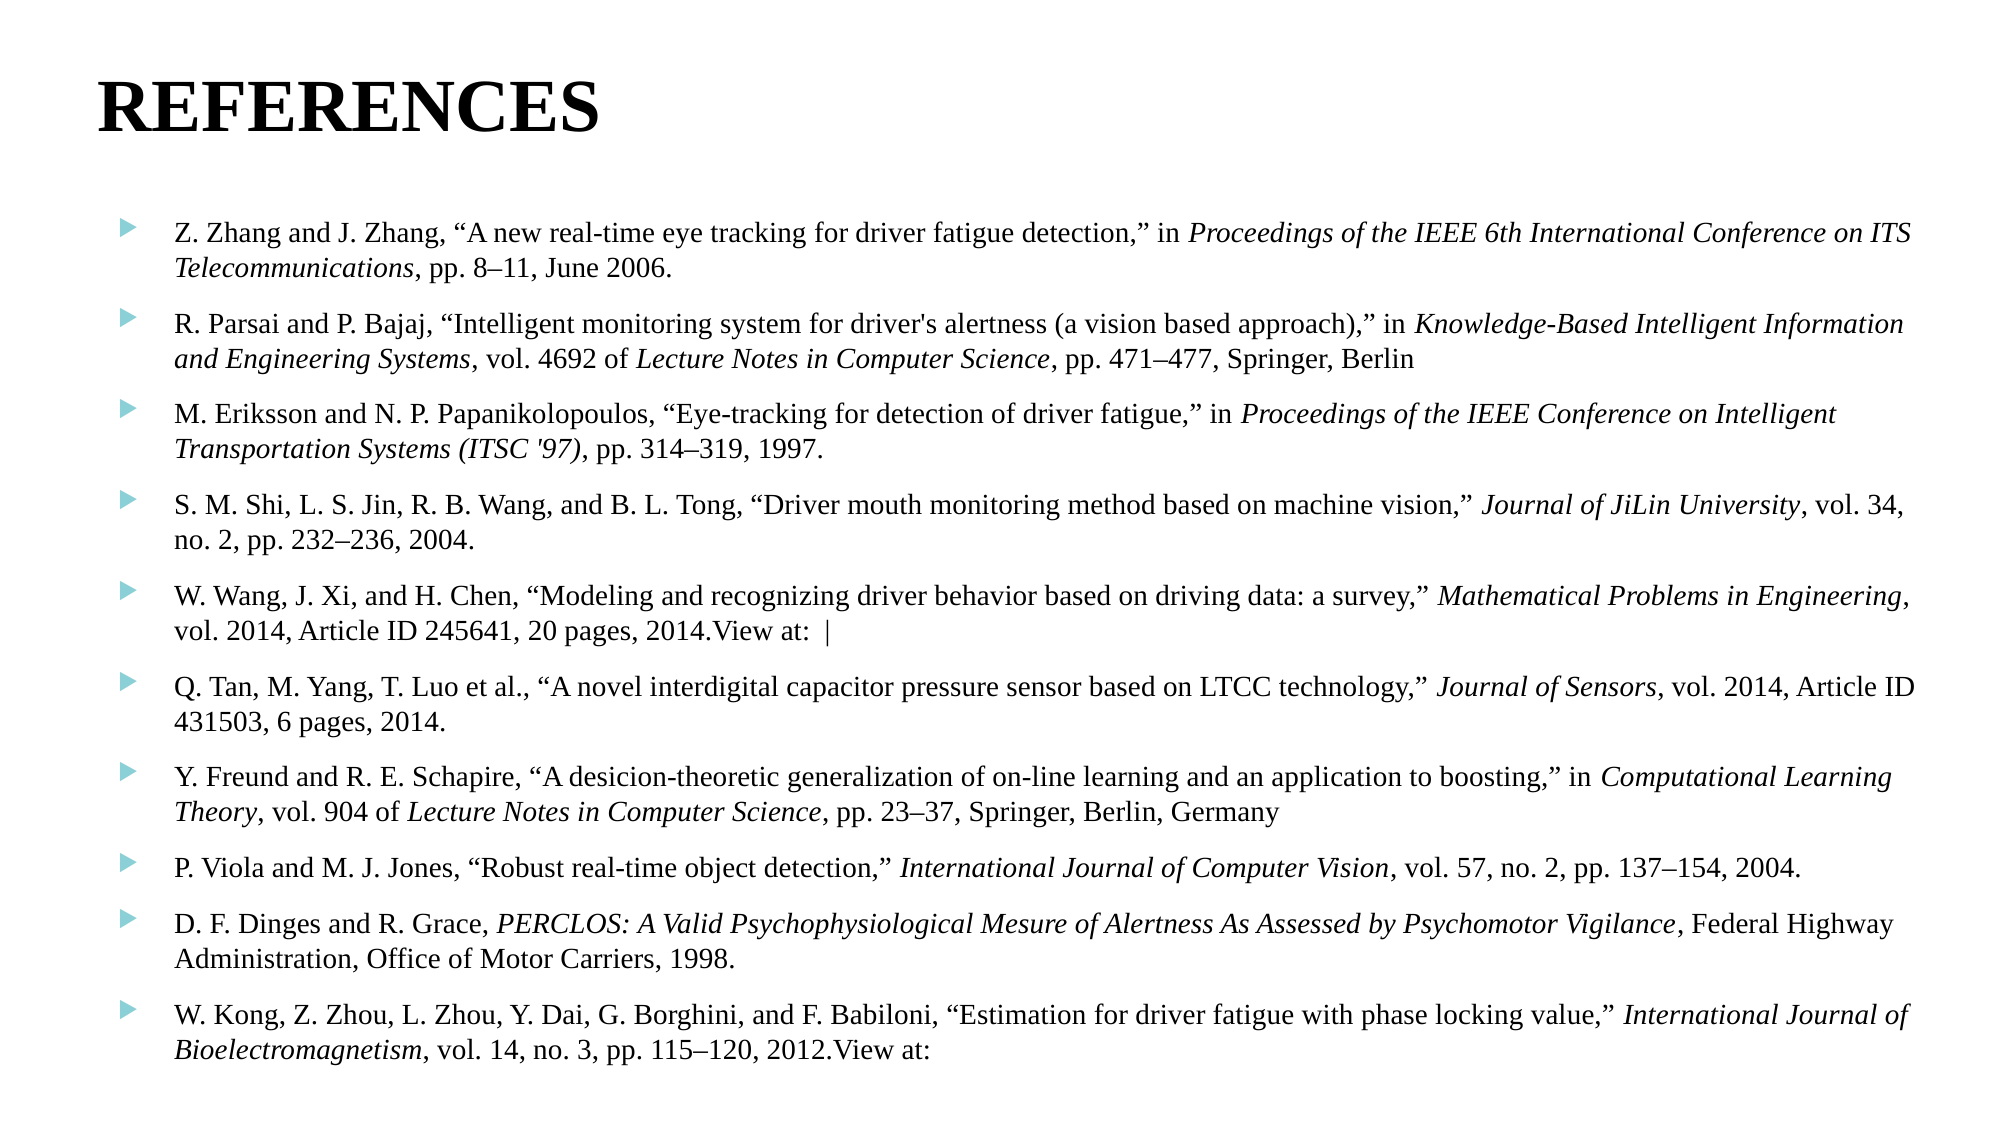

# REFERENCES
Z. Zhang and J. Zhang, “A new real-time eye tracking for driver fatigue detection,” in Proceedings of the IEEE 6th International Conference on ITS Telecommunications, pp. 8–11, June 2006.
R. Parsai and P. Bajaj, “Intelligent monitoring system for driver's alertness (a vision based approach),” in Knowledge-Based Intelligent Information and Engineering Systems, vol. 4692 of Lecture Notes in Computer Science, pp. 471–477, Springer, Berlin
M. Eriksson and N. P. Papanikolopoulos, “Eye-tracking for detection of driver fatigue,” in Proceedings of the IEEE Conference on Intelligent Transportation Systems (ITSC '97), pp. 314–319, 1997.
S. M. Shi, L. S. Jin, R. B. Wang, and B. L. Tong, “Driver mouth monitoring method based on machine vision,” Journal of JiLin University, vol. 34, no. 2, pp. 232–236, 2004.
W. Wang, J. Xi, and H. Chen, “Modeling and recognizing driver behavior based on driving data: a survey,” Mathematical Problems in Engineering, vol. 2014, Article ID 245641, 20 pages, 2014.View at:  |
Q. Tan, M. Yang, T. Luo et al., “A novel interdigital capacitor pressure sensor based on LTCC technology,” Journal of Sensors, vol. 2014, Article ID 431503, 6 pages, 2014.
Y. Freund and R. E. Schapire, “A desicion-theoretic generalization of on-line learning and an application to boosting,” in Computational Learning Theory, vol. 904 of Lecture Notes in Computer Science, pp. 23–37, Springer, Berlin, Germany
P. Viola and M. J. Jones, “Robust real-time object detection,” International Journal of Computer Vision, vol. 57, no. 2, pp. 137–154, 2004.
D. F. Dinges and R. Grace, PERCLOS: A Valid Psychophysiological Mesure of Alertness As Assessed by Psychomotor Vigilance, Federal Highway Administration, Office of Motor Carriers, 1998.
W. Kong, Z. Zhou, L. Zhou, Y. Dai, G. Borghini, and F. Babiloni, “Estimation for driver fatigue with phase locking value,” International Journal of Bioelectromagnetism, vol. 14, no. 3, pp. 115–120, 2012.View at: